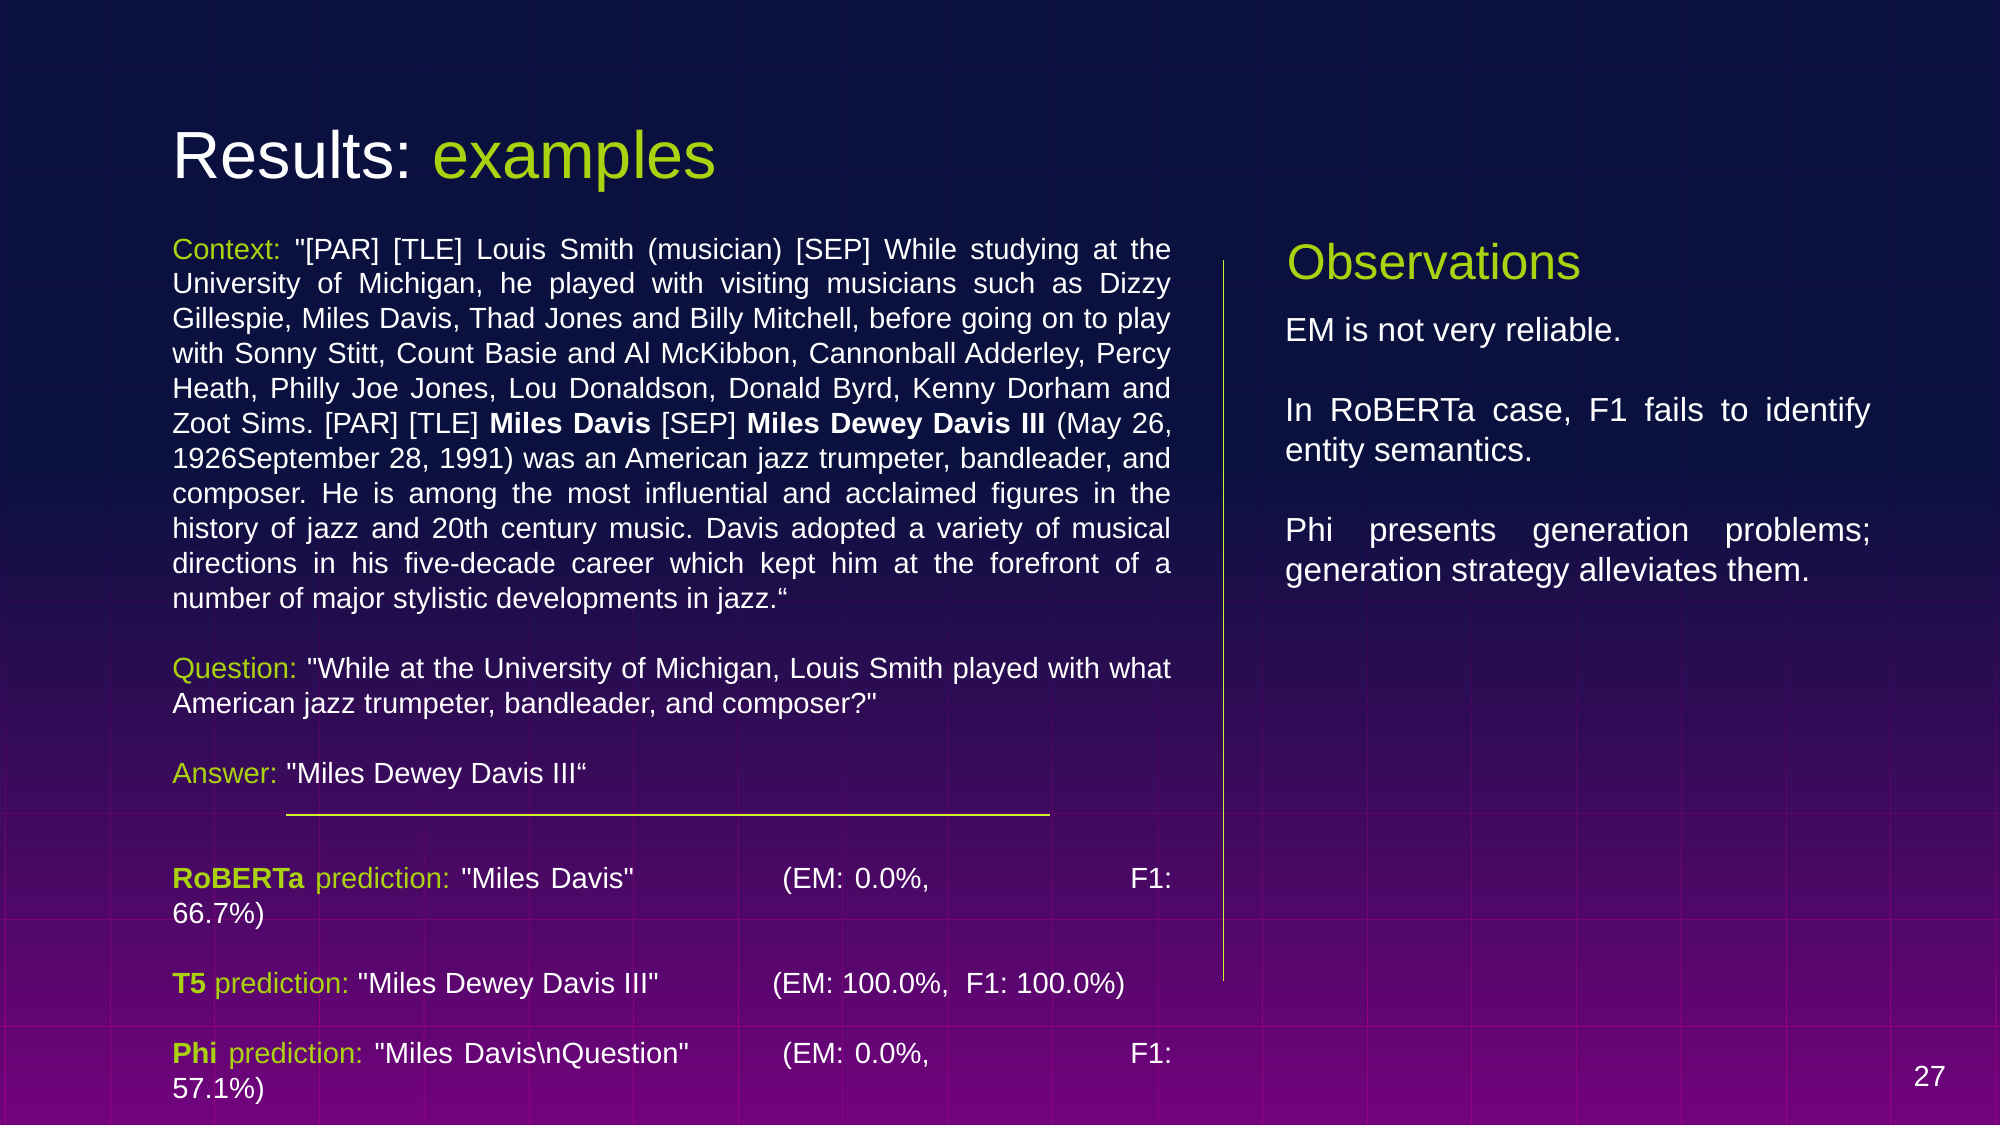

# Results: examples
Context: "[PAR] [TLE] Louis Smith (musician) [SEP] While studying at the University of Michigan, he played with visiting musicians such as Dizzy Gillespie, Miles Davis, Thad Jones and Billy Mitchell, before going on to play with Sonny Stitt, Count Basie and Al McKibbon, Cannonball Adderley, Percy Heath, Philly Joe Jones, Lou Donaldson, Donald Byrd, Kenny Dorham and Zoot Sims. [PAR] [TLE] Miles Davis [SEP] Miles Dewey Davis III (May 26, 1926September 28, 1991) was an American jazz trumpeter, bandleader, and composer. He is among the most influential and acclaimed figures in the history of jazz and 20th century music. Davis adopted a variety of musical directions in his five-decade career which kept him at the forefront of a number of major stylistic developments in jazz.“

Question: "While at the University of Michigan, Louis Smith played with what American jazz trumpeter, bandleader, and composer?"

Answer: "Miles Dewey Davis III“

RoBERTa prediction: "Miles Davis" 	(EM: 0.0%, 	    F1: 66.7%)

T5 prediction: "Miles Dewey Davis III" 	(EM: 100.0%,  F1: 100.0%)

Phi prediction: "Miles Davis\nQuestion" 	(EM: 0.0%, 	    F1: 57.1%)
Observations
EM is not very reliable.

In RoBERTa case, F1 fails to identify entity semantics.

Phi presents generation problems; generation strategy alleviates them.
27